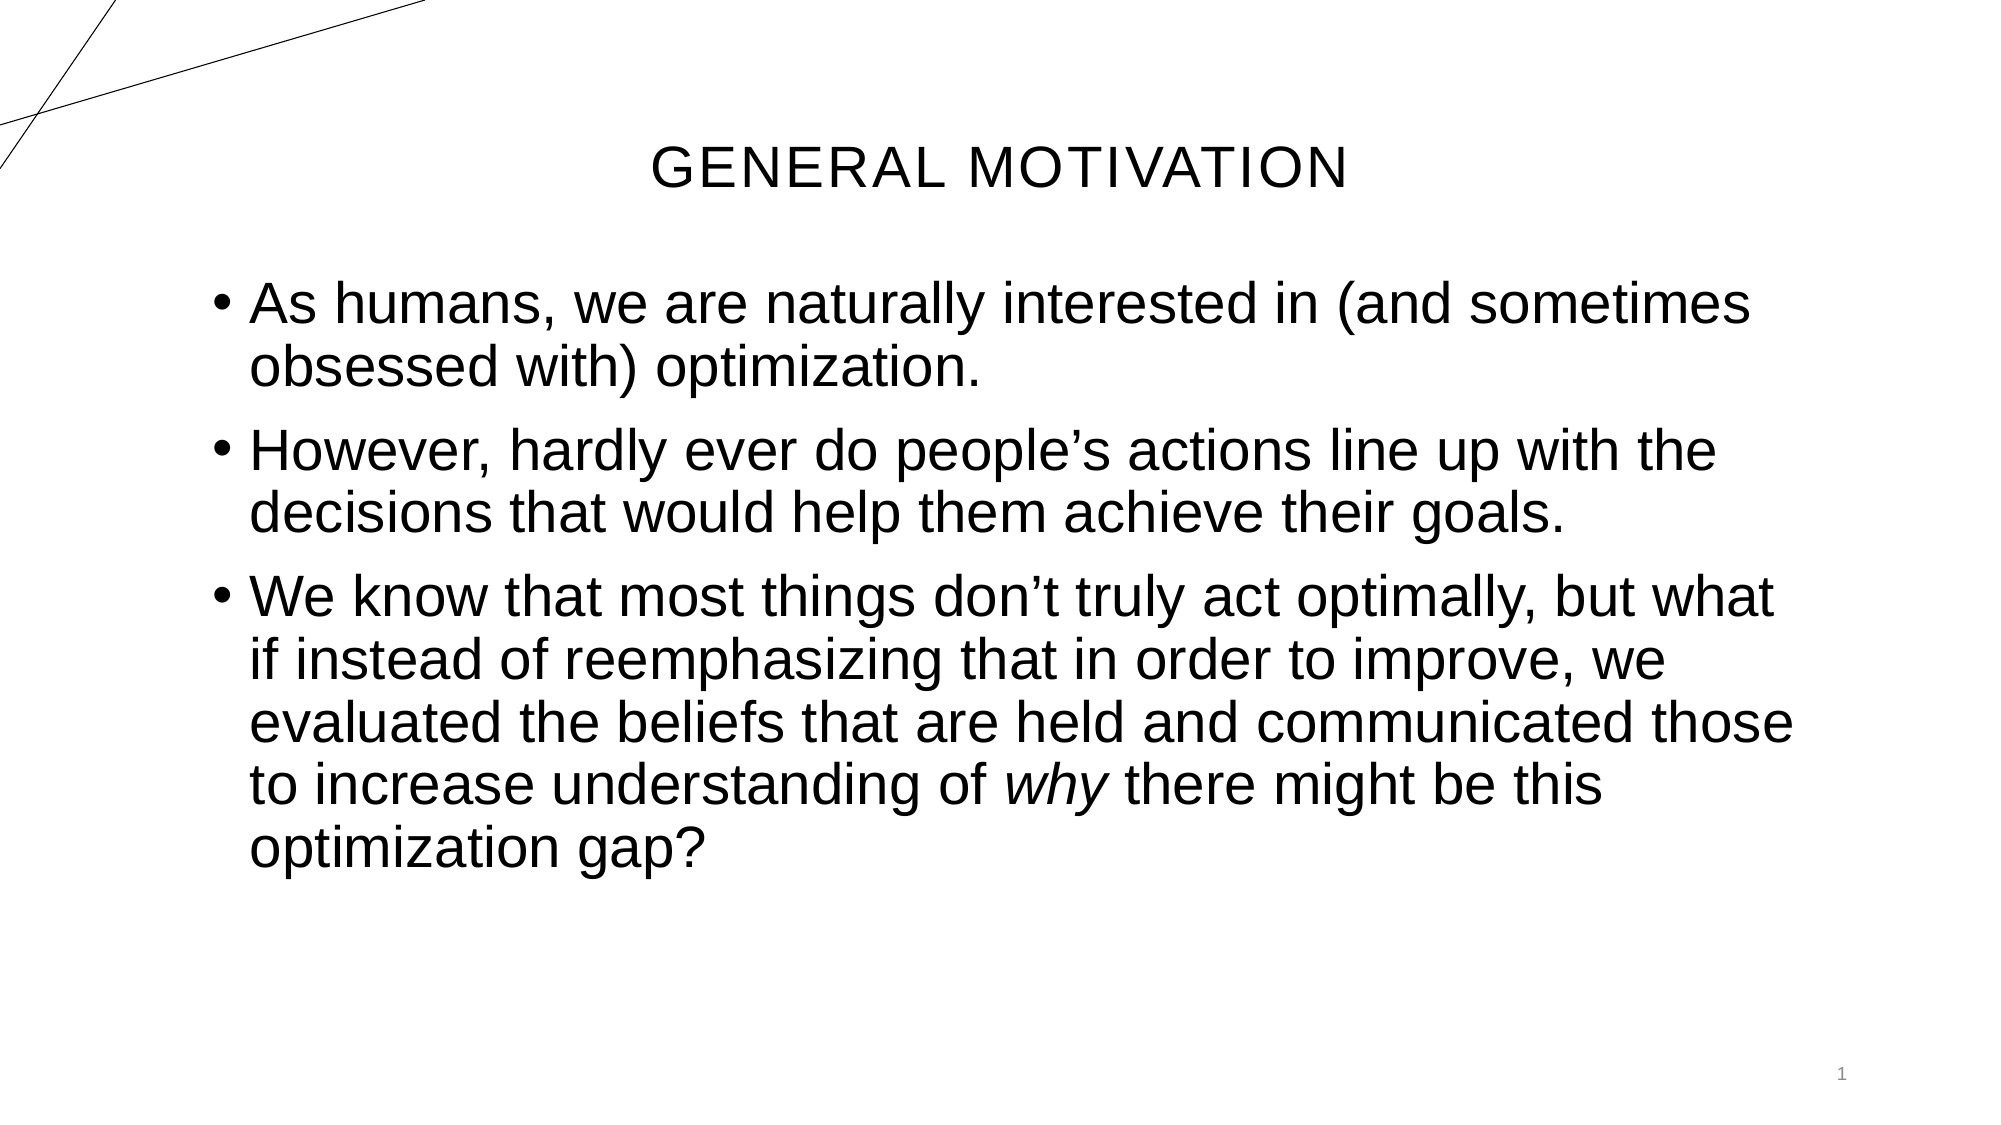

# General Motivation
As humans, we are naturally interested in (and sometimes obsessed with) optimization.
However, hardly ever do people’s actions line up with the decisions that would help them achieve their goals.
We know that most things don’t truly act optimally, but what if instead of reemphasizing that in order to improve, we evaluated the beliefs that are held and communicated those to increase understanding of why there might be this optimization gap?

1